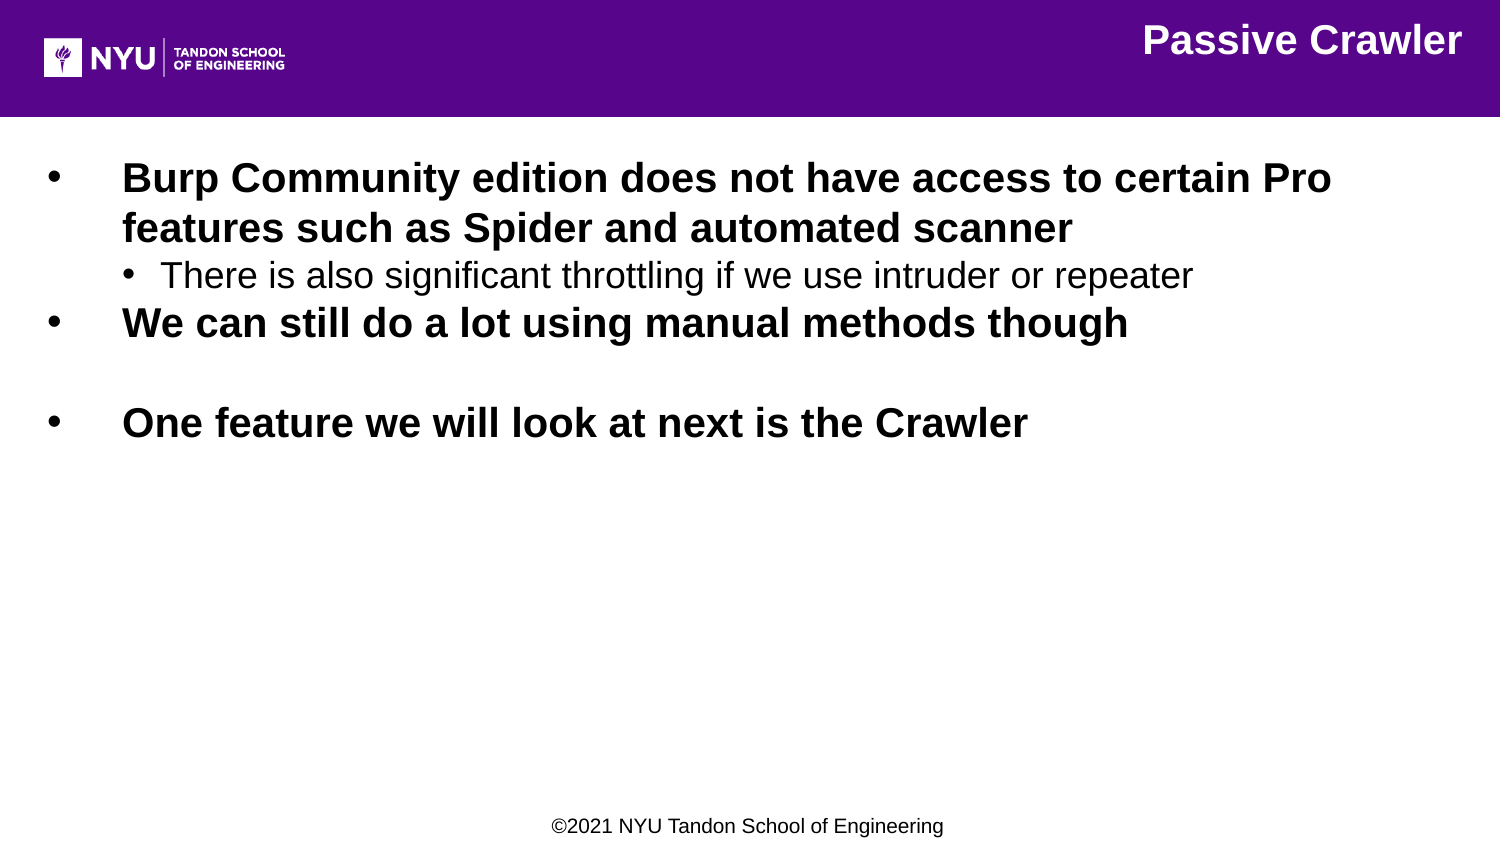

Passive Crawler
Burp Community edition does not have access to certain Pro features such as Spider and automated scanner
There is also significant throttling if we use intruder or repeater
We can still do a lot using manual methods though

One feature we will look at next is the Crawler